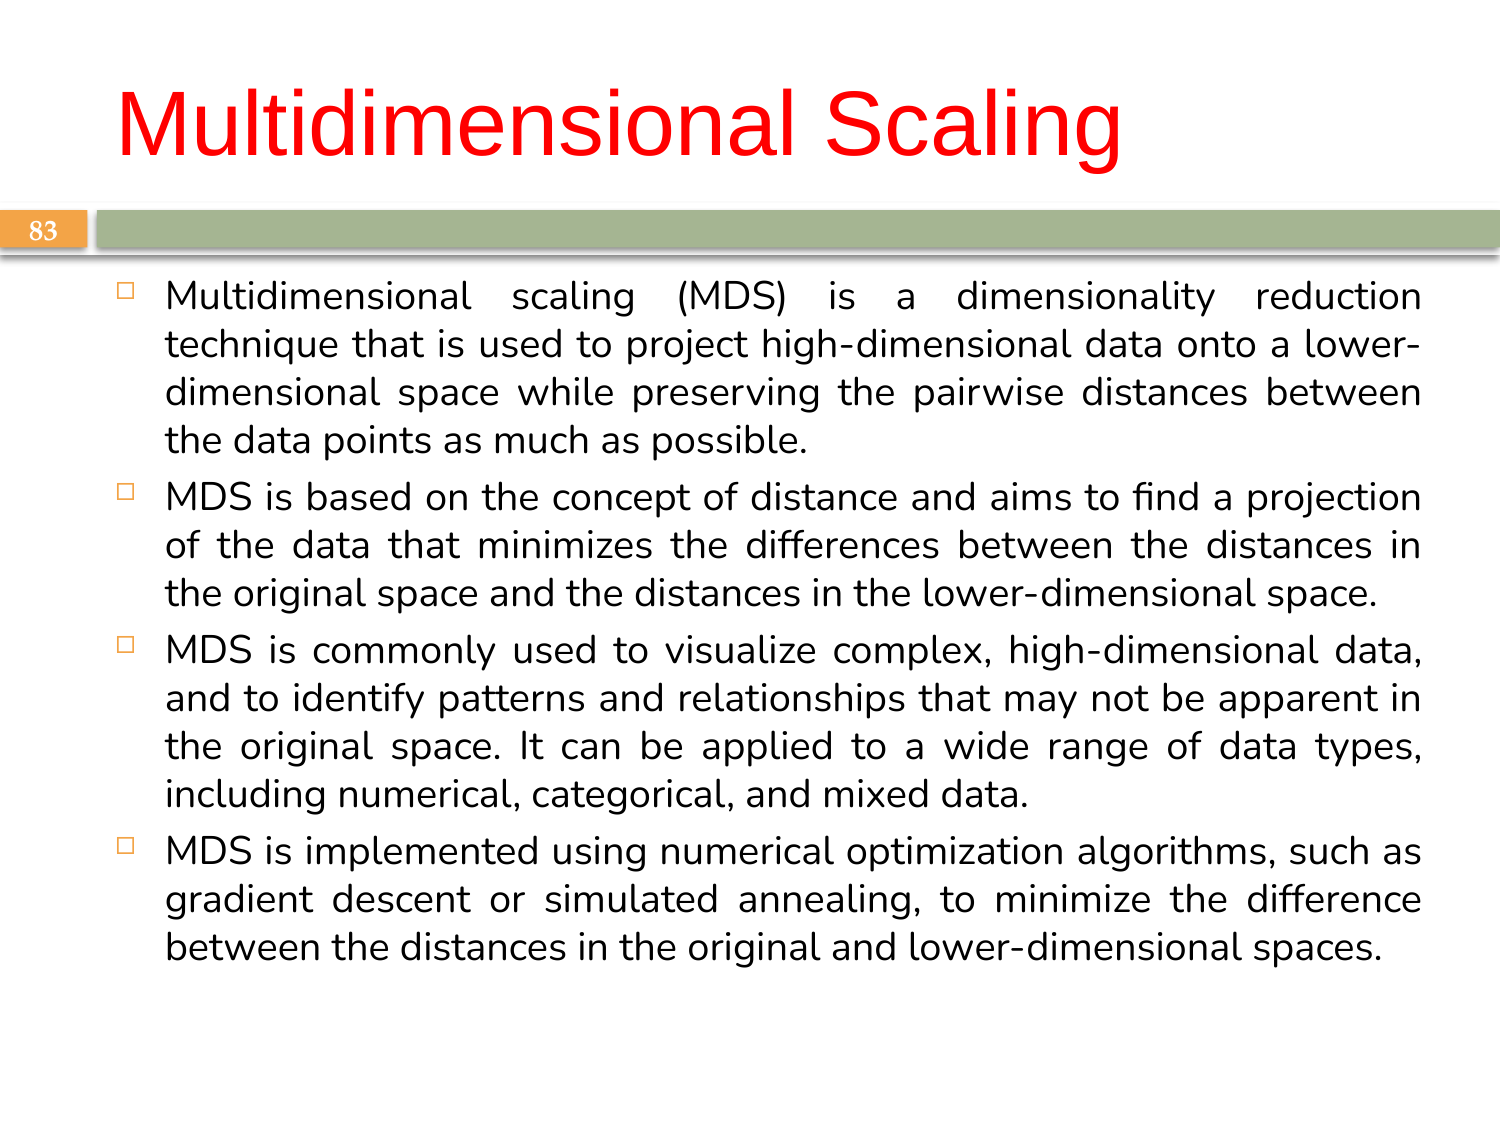

# Multidimensional Scaling
83
Multidimensional scaling (MDS) is a dimensionality reduction technique that is used to project high-dimensional data onto a lower-dimensional space while preserving the pairwise distances between the data points as much as possible.
MDS is based on the concept of distance and aims to find a projection of the data that minimizes the differences between the distances in the original space and the distances in the lower-dimensional space.
MDS is commonly used to visualize complex, high-dimensional data, and to identify patterns and relationships that may not be apparent in the original space. It can be applied to a wide range of data types, including numerical, categorical, and mixed data.
MDS is implemented using numerical optimization algorithms, such as gradient descent or simulated annealing, to minimize the difference between the distances in the original and lower-dimensional spaces.